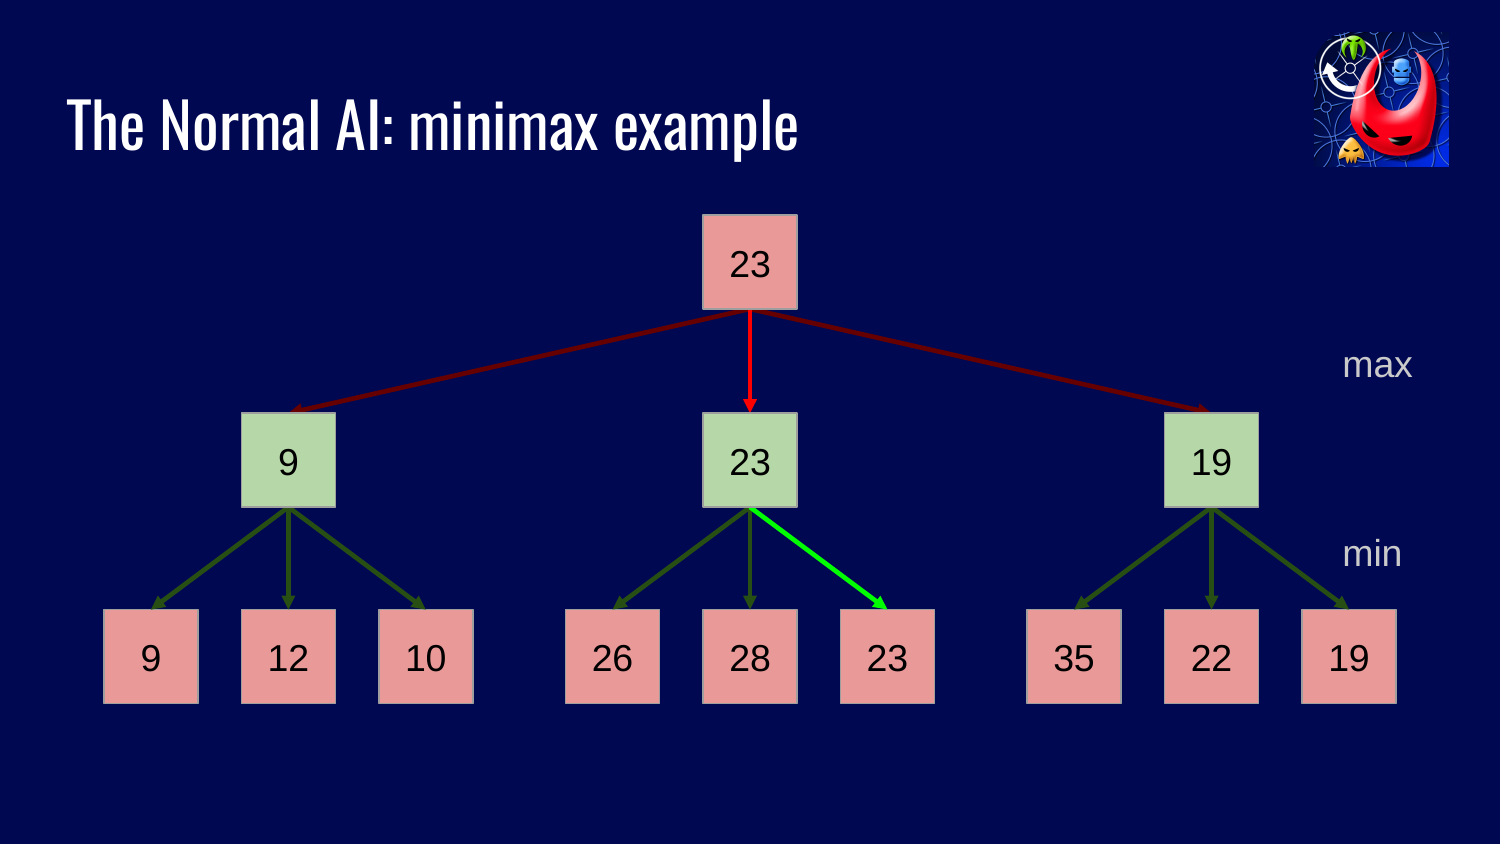

# The Normal AI: minimax example
23
max
9
23
19
min
26
28
23
35
22
19
9
12
10